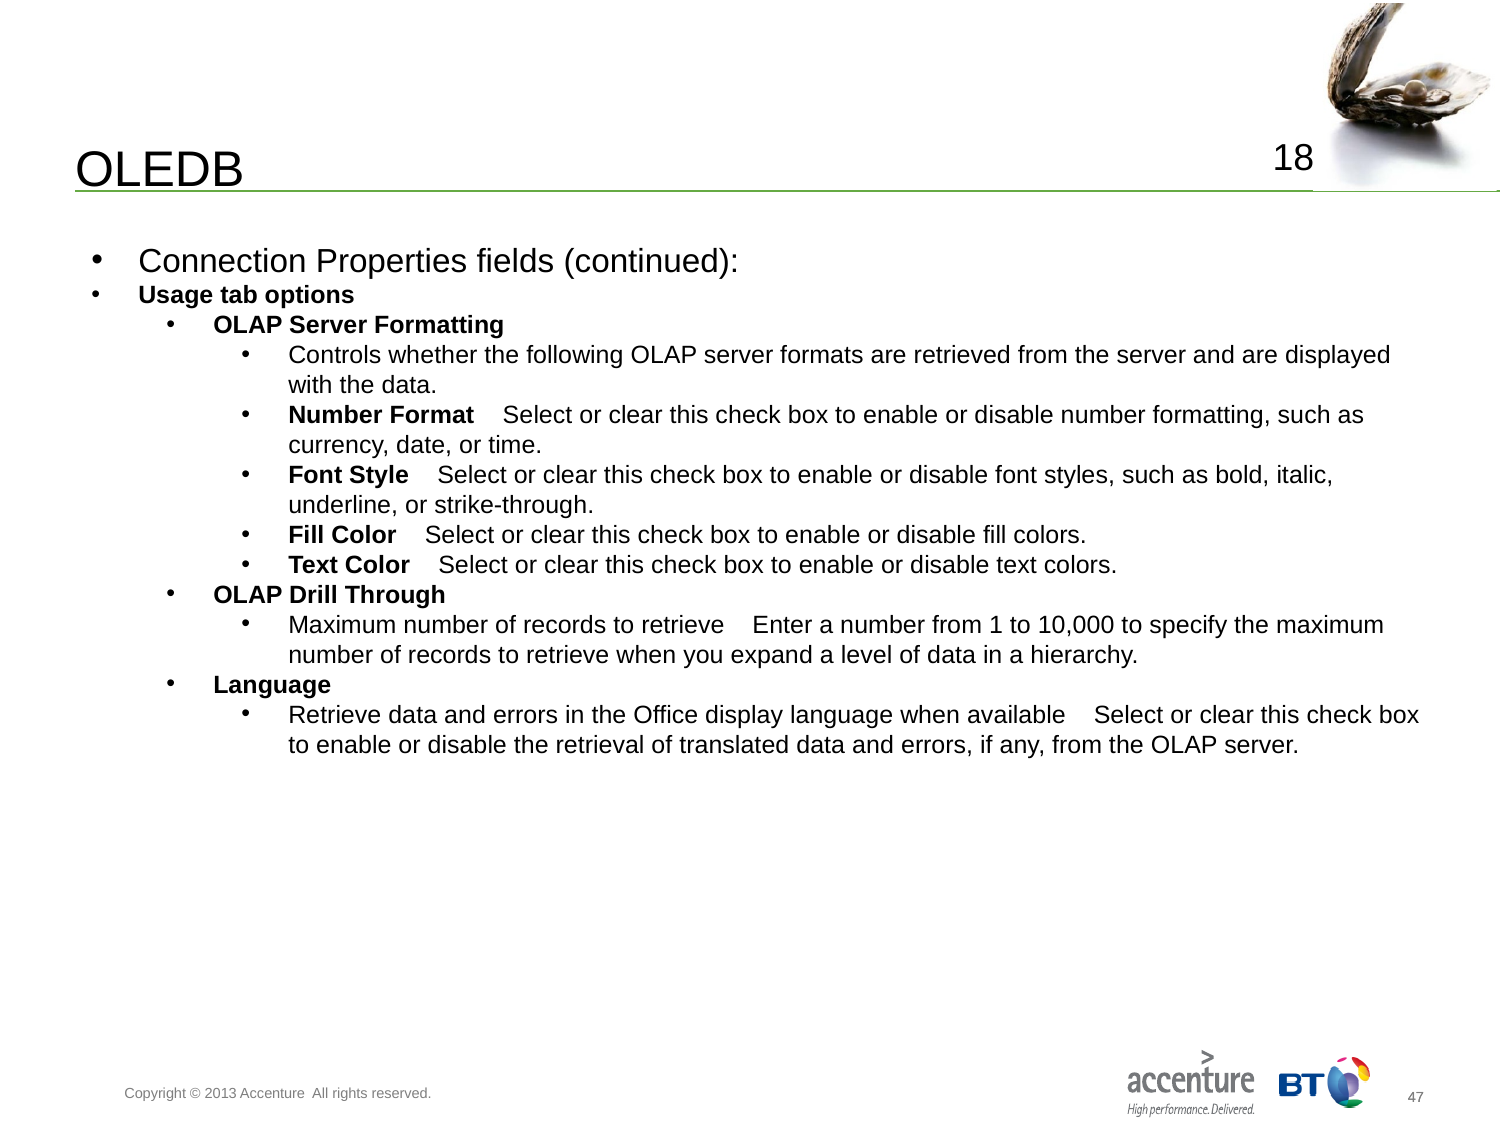

# OLEDB
18
Connection Properties fields (continued):
Usage tab options
OLAP Server Formatting
Controls whether the following OLAP server formats are retrieved from the server and are displayed with the data.
Number Format    Select or clear this check box to enable or disable number formatting, such as currency, date, or time.
Font Style    Select or clear this check box to enable or disable font styles, such as bold, italic, underline, or strike-through.
Fill Color    Select or clear this check box to enable or disable fill colors.
Text Color    Select or clear this check box to enable or disable text colors.
OLAP Drill Through
Maximum number of records to retrieve    Enter a number from 1 to 10,000 to specify the maximum number of records to retrieve when you expand a level of data in a hierarchy.
Language
Retrieve data and errors in the Office display language when available    Select or clear this check box to enable or disable the retrieval of translated data and errors, if any, from the OLAP server.